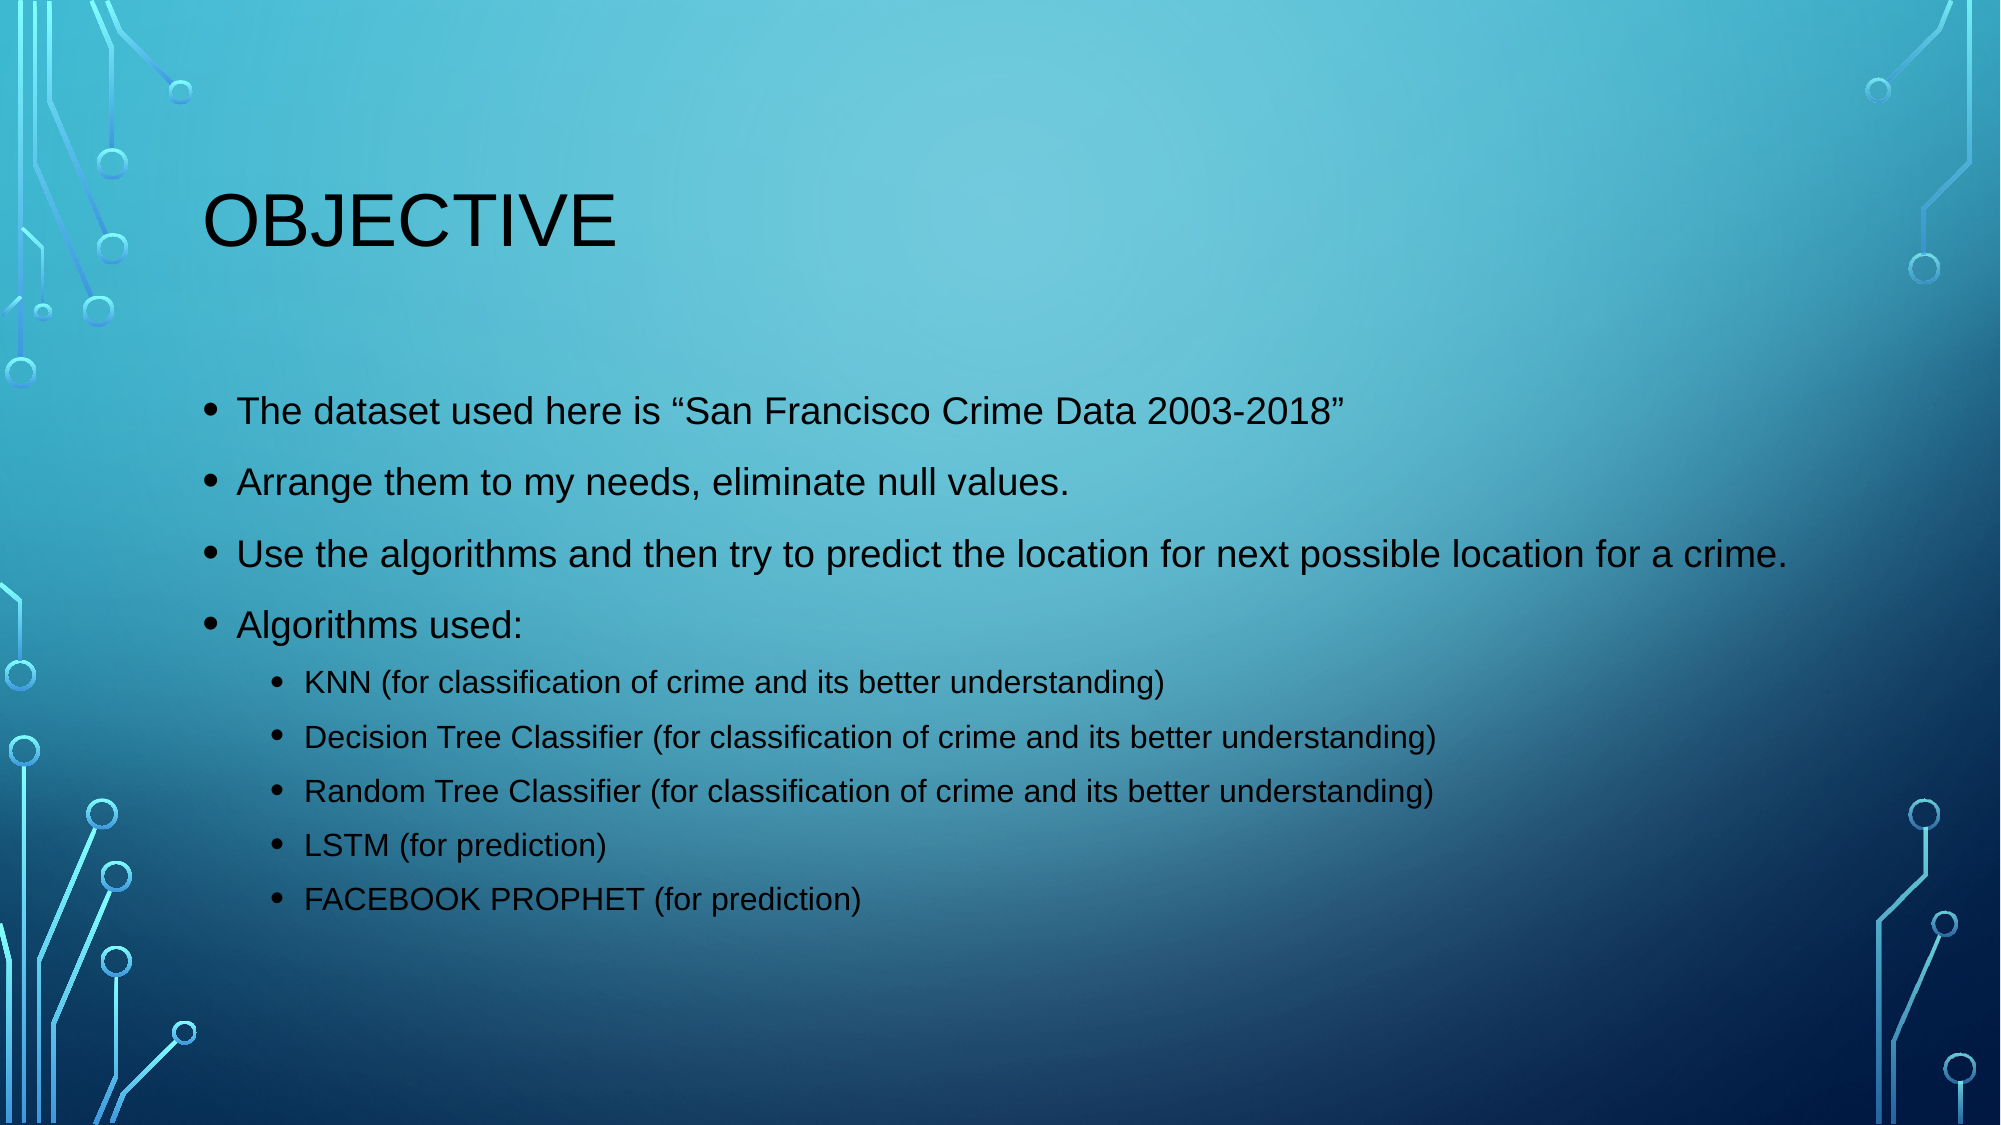

# Objective
The dataset used here is “San Francisco Crime Data 2003-2018”
Arrange them to my needs, eliminate null values.
Use the algorithms and then try to predict the location for next possible location for a crime.
Algorithms used:
KNN (for classification of crime and its better understanding)
Decision Tree Classifier (for classification of crime and its better understanding)
Random Tree Classifier (for classification of crime and its better understanding)
LSTM (for prediction)
FACEBOOK PROPHET (for prediction)